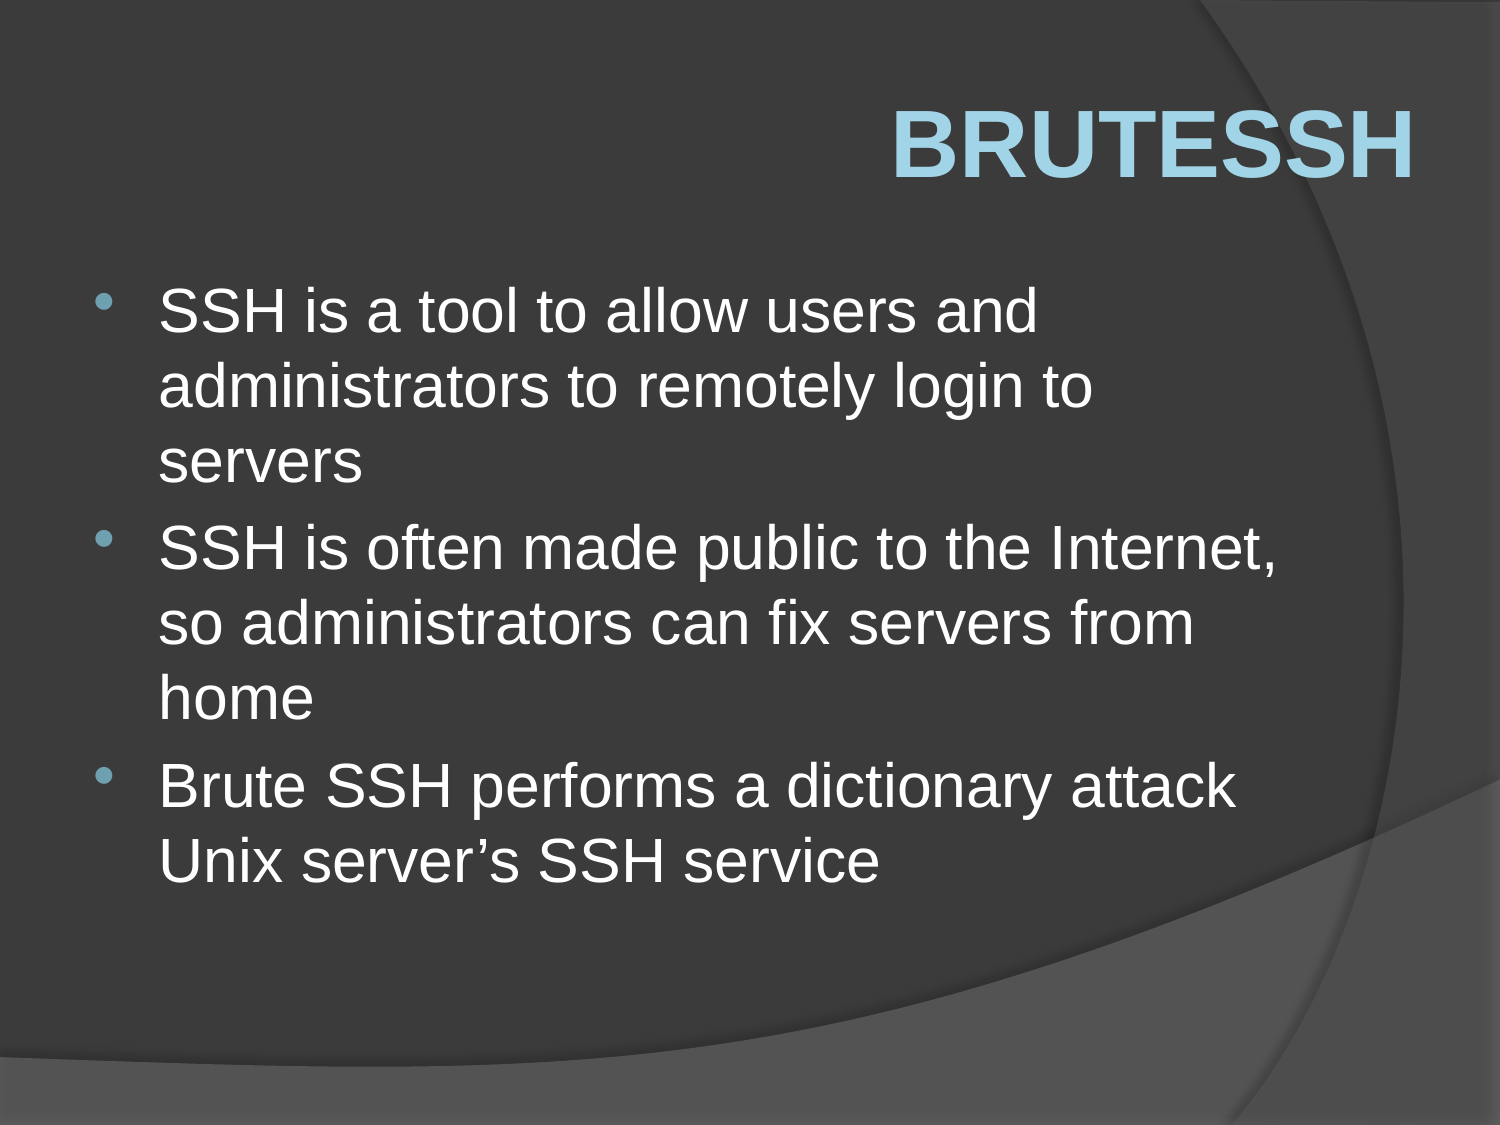

# BruteSSH
SSH is a tool to allow users and administrators to remotely login to servers
SSH is often made public to the Internet, so administrators can fix servers from home
Brute SSH performs a dictionary attack Unix server’s SSH service